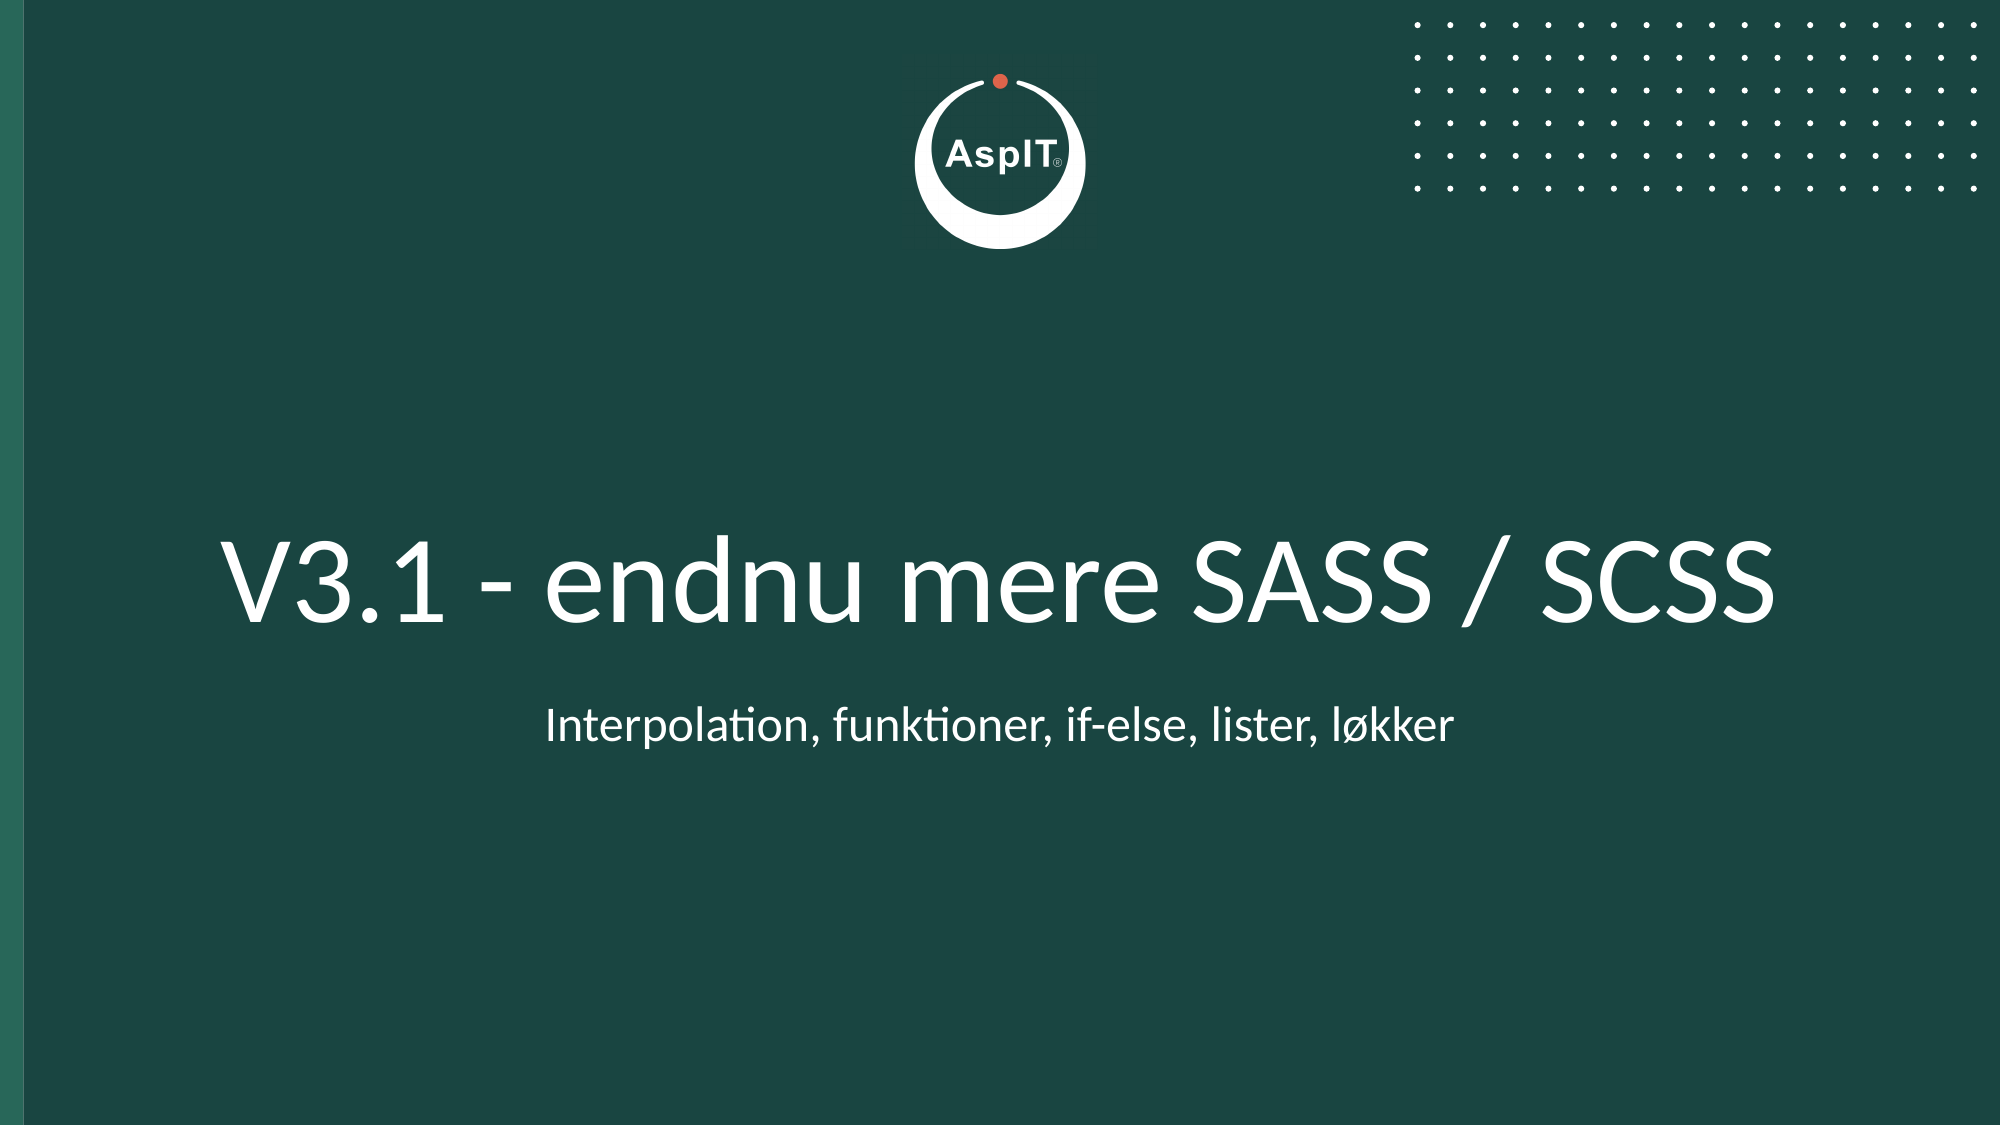

# V3.1 - endnu mere SASS / SCSS
Interpolation, funktioner, if-else, lister, løkker